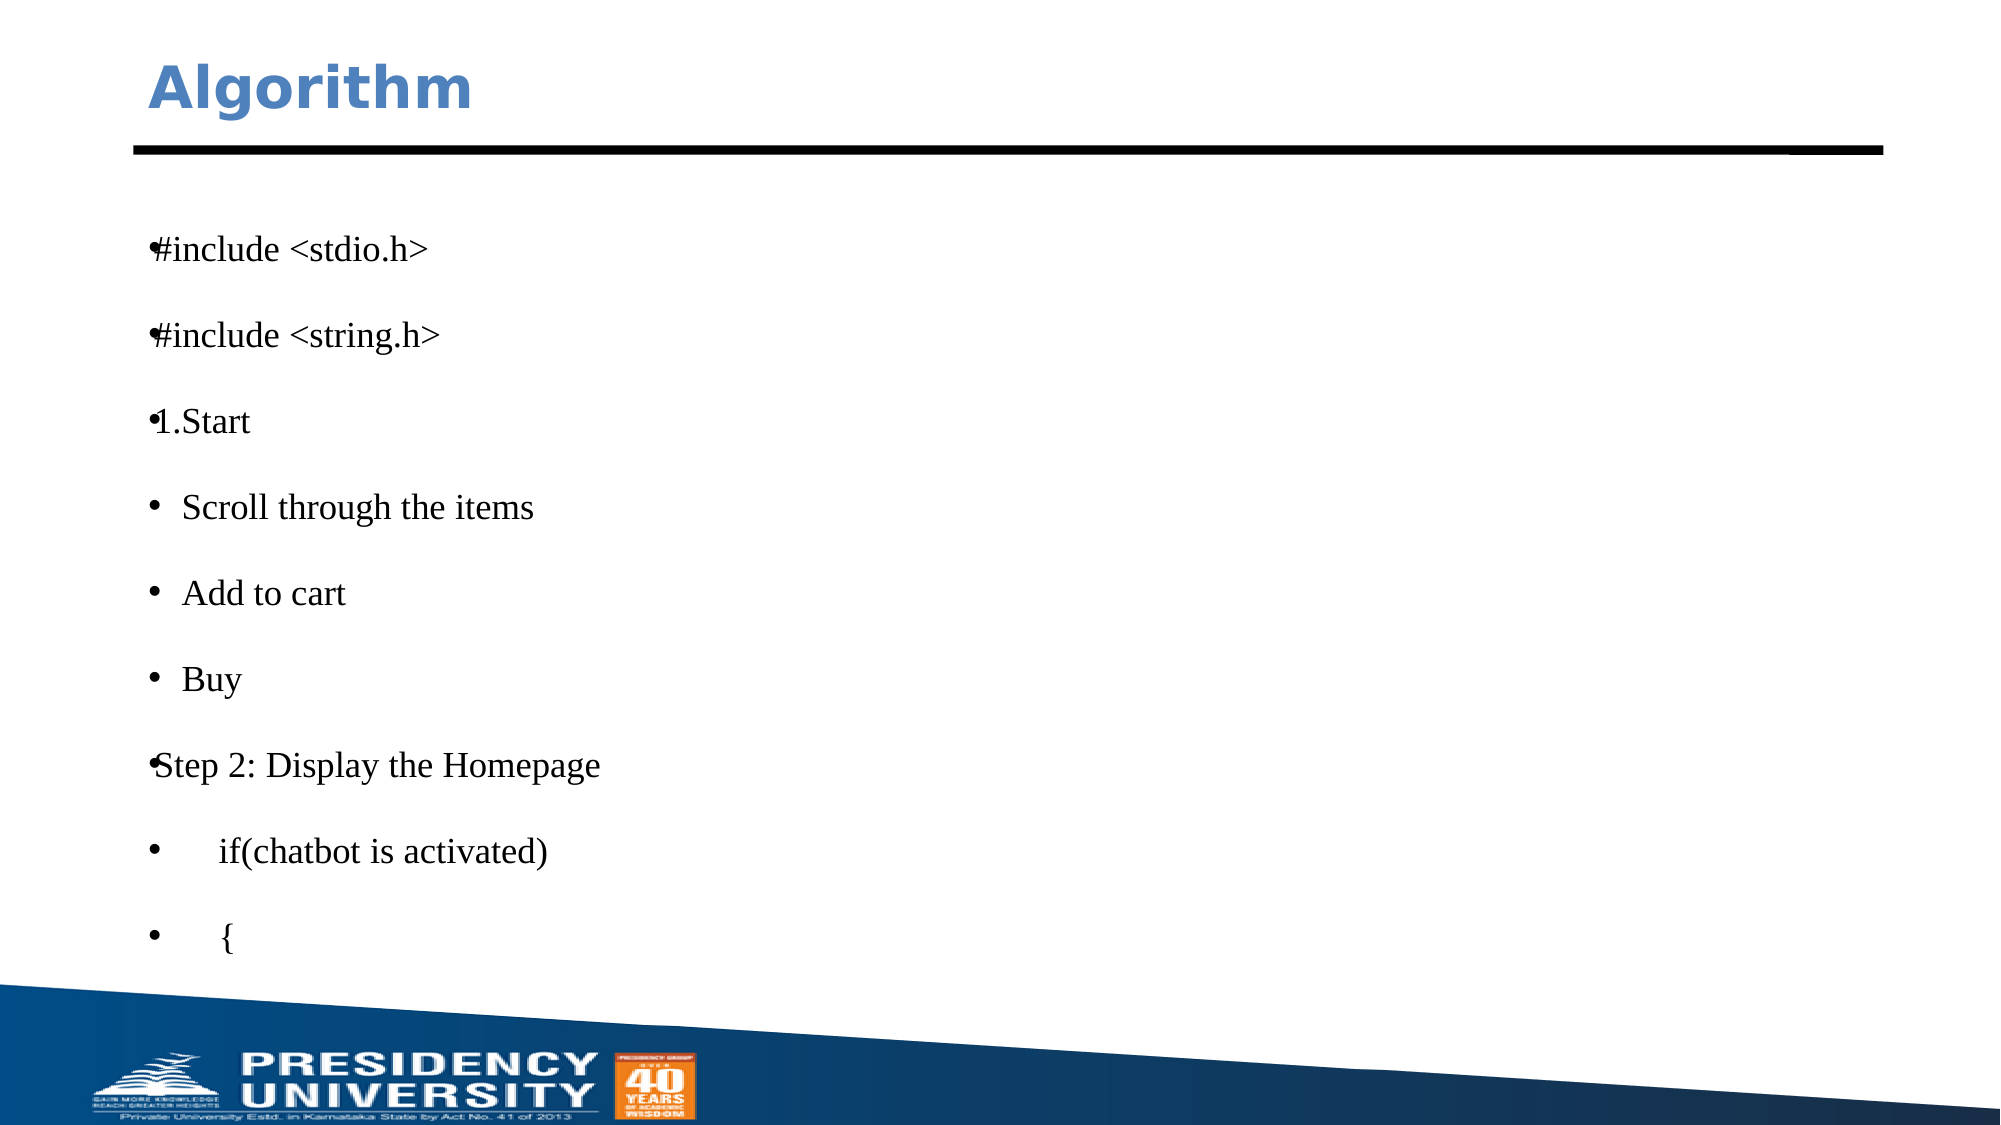

# Algorithm
#include <stdio.h>
#include <string.h>
1.Start
   Scroll through the items
   Add to cart
   Buy
Step 2: Display the Homepage
       if(chatbot is activated)
       {